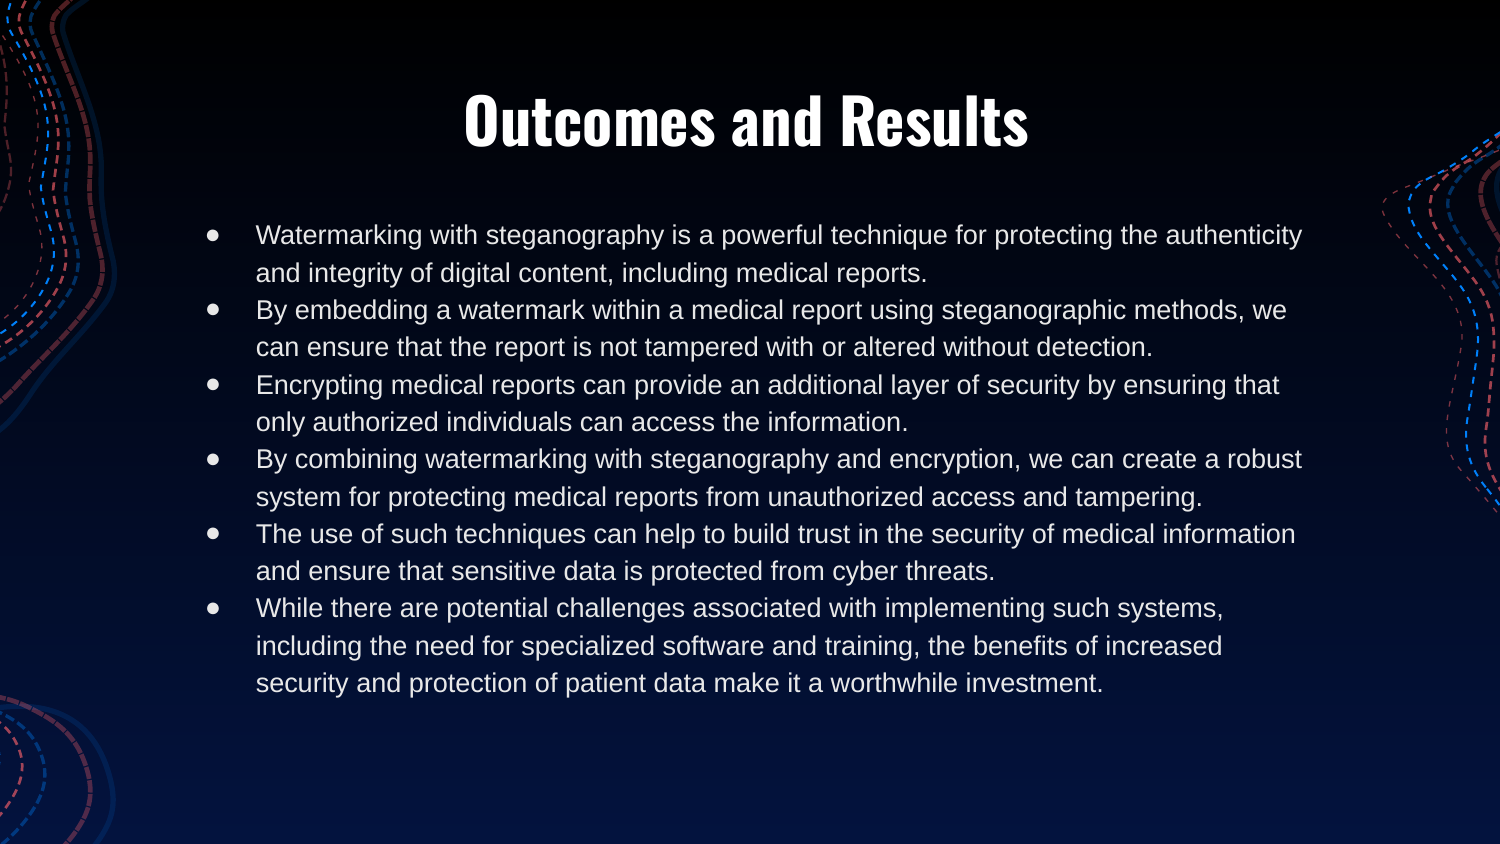

Outcomes and Results
Watermarking with steganography is a powerful technique for protecting the authenticity and integrity of digital content, including medical reports.
By embedding a watermark within a medical report using steganographic methods, we can ensure that the report is not tampered with or altered without detection.
Encrypting medical reports can provide an additional layer of security by ensuring that only authorized individuals can access the information.
By combining watermarking with steganography and encryption, we can create a robust system for protecting medical reports from unauthorized access and tampering.
The use of such techniques can help to build trust in the security of medical information and ensure that sensitive data is protected from cyber threats.
While there are potential challenges associated with implementing such systems, including the need for specialized software and training, the benefits of increased security and protection of patient data make it a worthwhile investment.